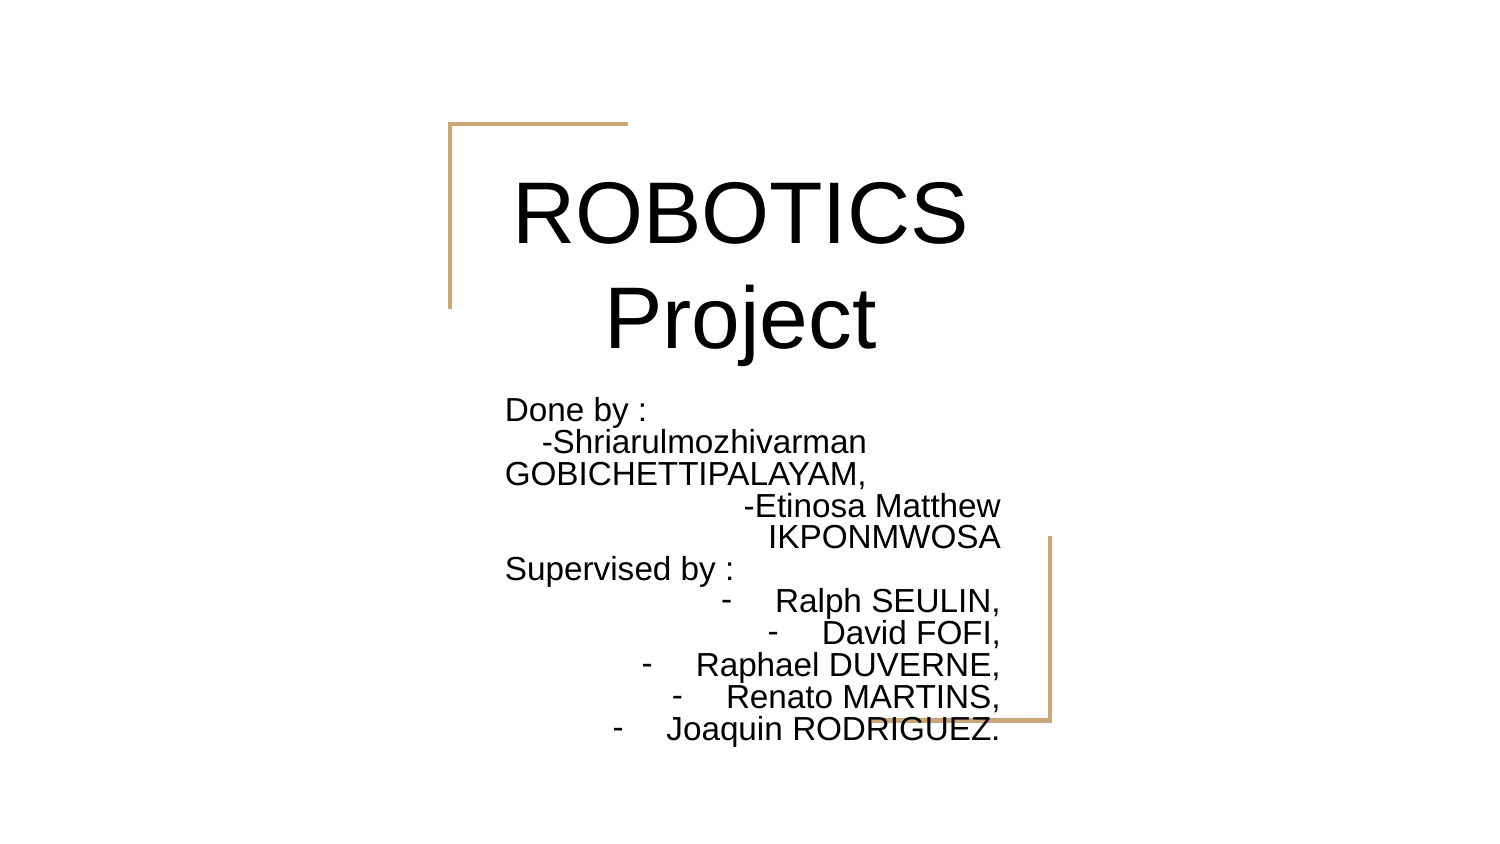

# ROBOTICS Project
Done by :
    -Shriarulmozhivarman GOBICHETTIPALAYAM,
-Etinosa Matthew IKPONMWOSA
Supervised by :
Ralph SEULIN,
David FOFI,
Raphael DUVERNE,
Renato MARTINS,
Joaquin RODRIGUEZ.